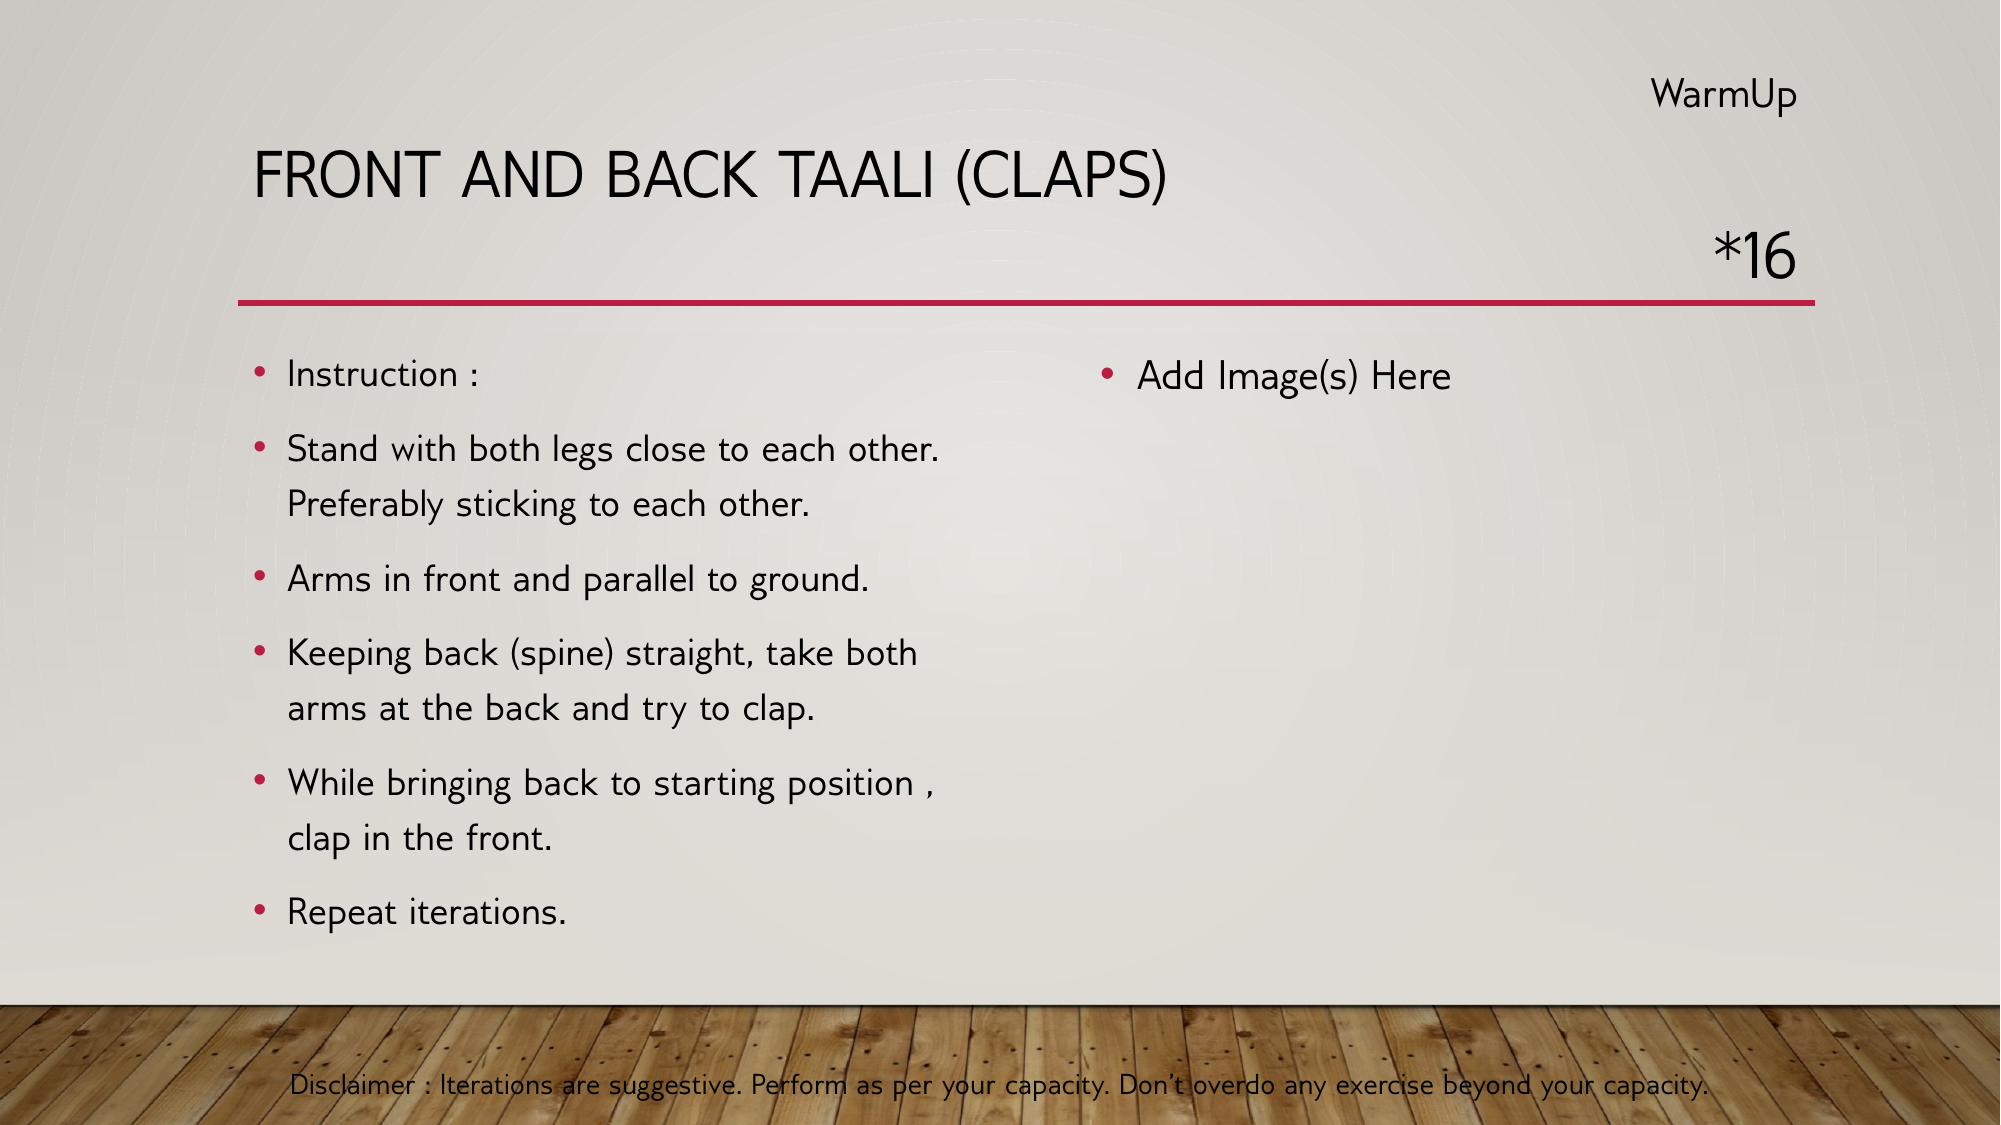

WarmUp
# Front and back taali (claps)
*16
Add Image(s) Here

Instruction :
Stand with both legs close to each other. Preferably sticking to each other.
Arms in front and parallel to ground.
Keeping back (spine) straight, take both arms at the back and try to clap.
While bringing back to starting position , clap in the front.
Repeat iterations.
Disclaimer : Iterations are suggestive. Perform as per your capacity. Don’t overdo any exercise beyond your capacity.